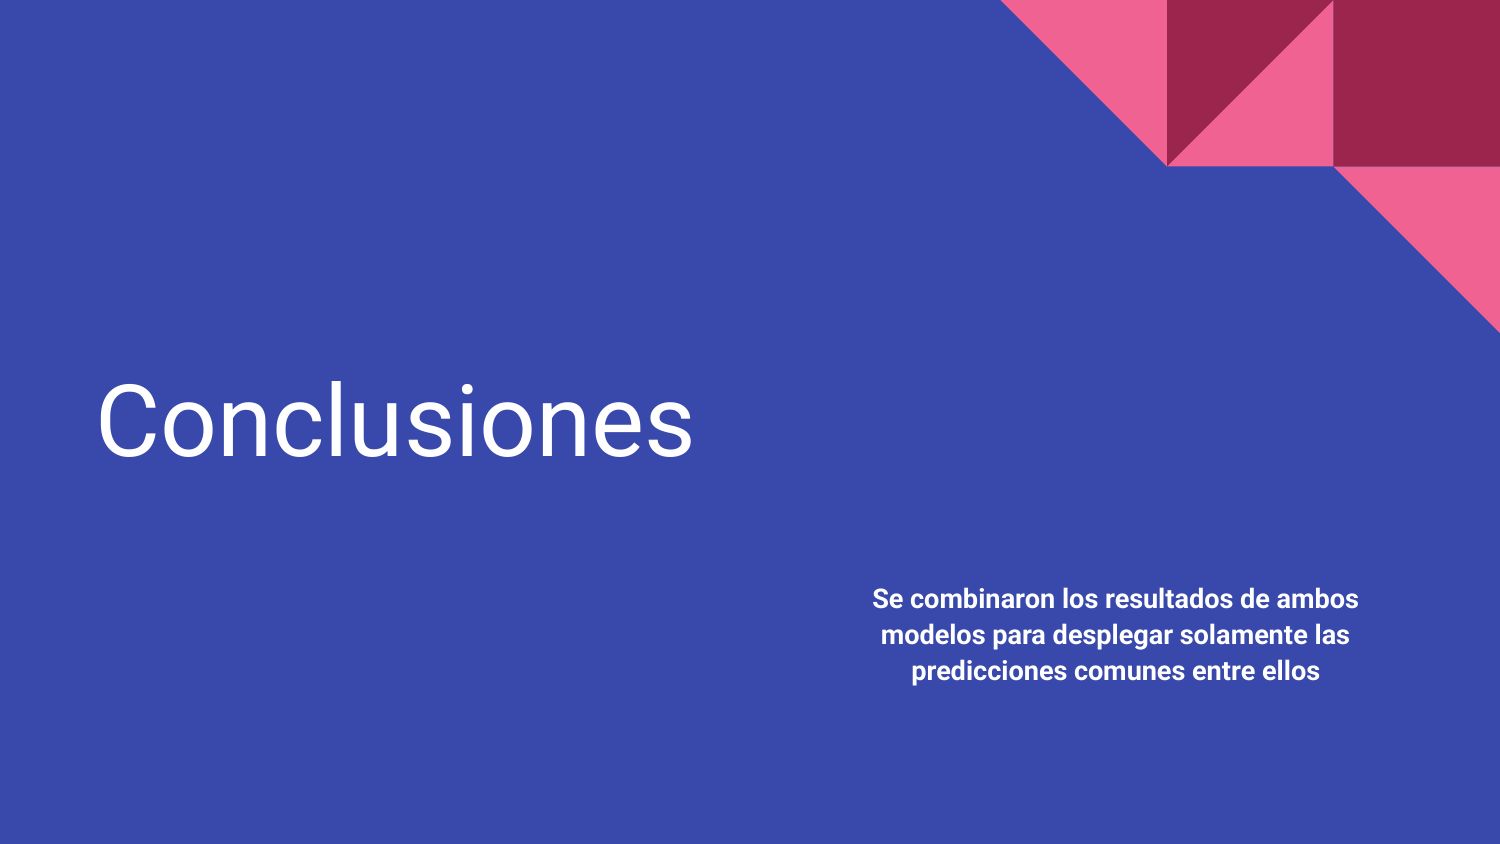

# Conclusiones
Se combinaron los resultados de ambos modelos para desplegar solamente las predicciones comunes entre ellos